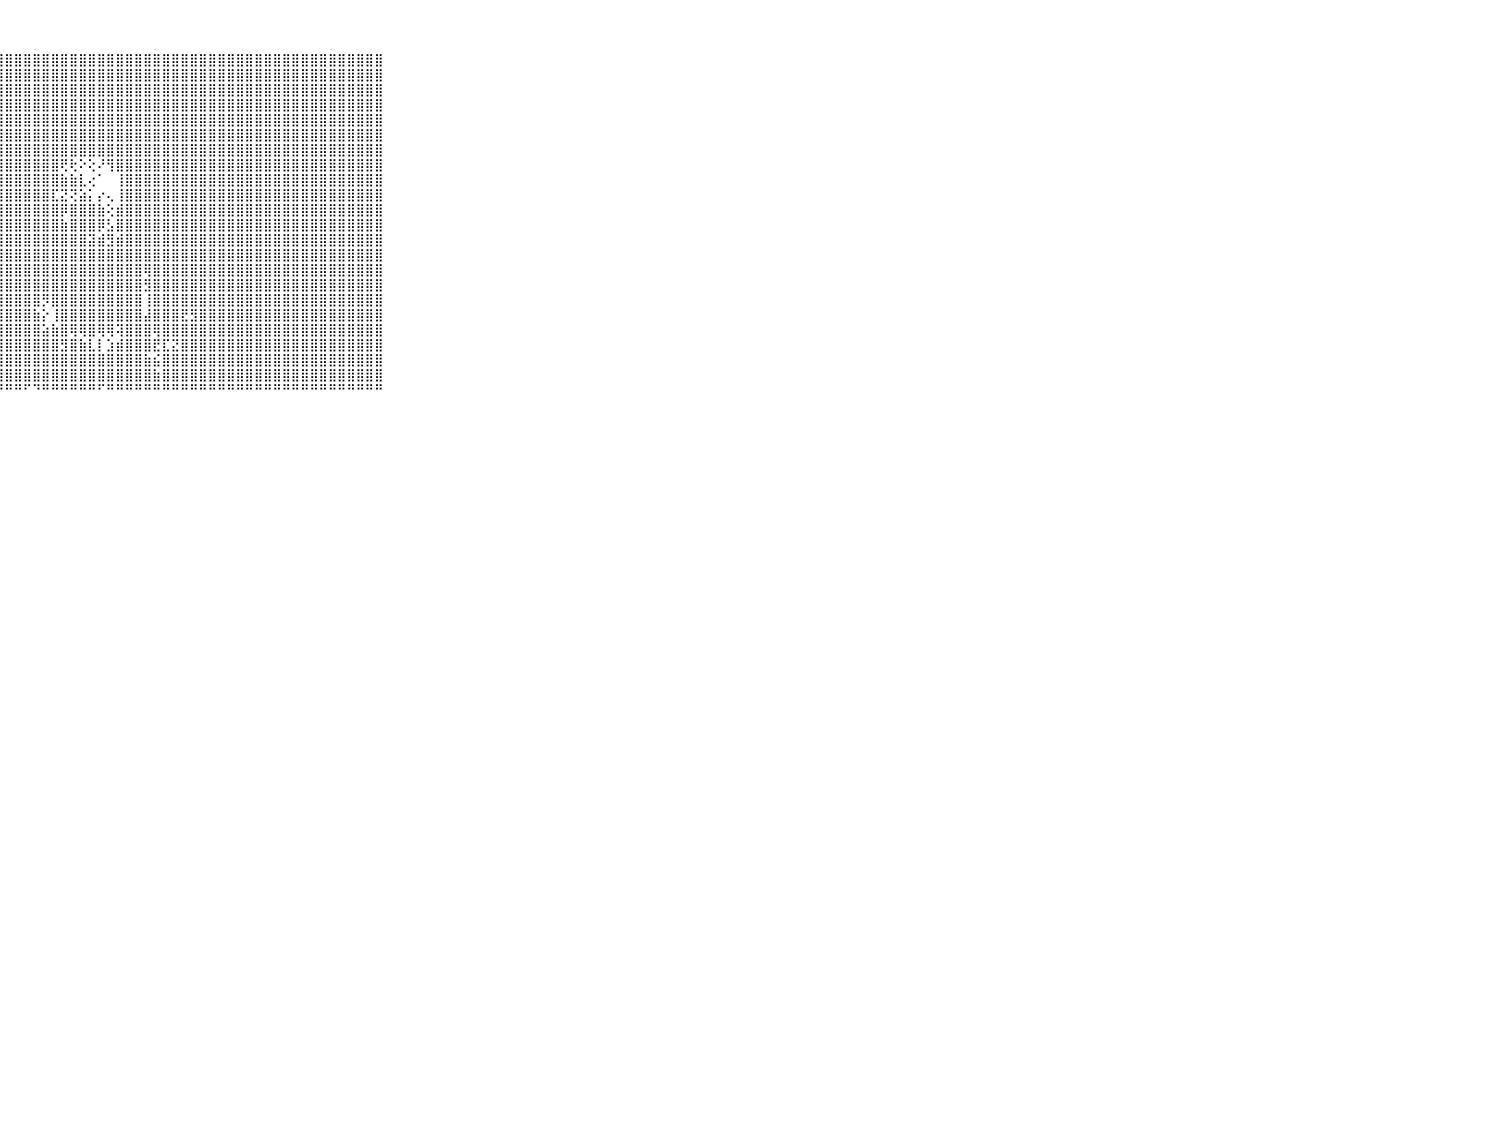

⠀⠀⠀⠀⠀⠀⠀⠀⠀⠀⠀⣿⣿⣿⣿⣿⣿⣿⣿⣿⣿⡇⢕⣿⣿⣿⣿⣿⣿⣿⣿⣿⣿⣿⣿⣿⣿⣿⣿⣿⣿⣿⣿⣿⣿⣿⣿⣿⣿⣿⣿⣿⣿⣿⣿⣿⣿⣿⣿⣿⣿⣿⣿⣿⣿⣿⣿⣿⣿⠀⠀⠀⠀⠀⠀⠀⠀⠀⠀⠀⠀
⠀⠀⠀⠀⠀⠀⠀⠀⠀⠀⠀⣿⣿⣿⣿⣿⣿⣿⣿⣿⣿⡇⢕⣿⣿⣿⣿⣿⣿⣿⣿⣿⣿⣿⣿⣿⣿⣿⣿⣿⣿⣿⣿⣿⣿⣿⣿⣿⣿⣿⣿⣿⣿⣿⣿⣿⣿⣿⣿⣿⣿⣿⣿⣿⣿⣿⣿⣿⣿⠀⠀⠀⠀⠀⠀⠀⠀⠀⠀⠀⠀
⠀⠀⠀⠀⠀⠀⠀⠀⠀⠀⠀⣿⣿⣿⣿⣿⣿⣿⣿⣿⣿⡇⢕⢻⣿⣿⣿⣿⣿⣿⣿⣿⣿⣿⣿⣿⣿⣿⣿⣿⣿⣿⣿⣿⣿⣿⣿⣿⣿⣿⣿⣿⣿⣿⣿⣿⣿⣿⣿⣿⣿⣿⣿⣿⣿⣿⣿⣿⣿⠀⠀⠀⠀⠀⠀⠀⠀⠀⠀⠀⠀
⠀⠀⠀⠀⠀⠀⠀⠀⠀⠀⠀⣿⣿⣿⣿⣿⣿⣿⣿⣿⣿⡇⢕⢼⣿⣿⣿⣿⣿⣿⣿⣿⣿⣿⣿⣿⣿⣿⣿⣿⣿⣿⣿⣿⣿⣿⣿⣿⣿⣿⣿⣿⣿⣿⣿⣿⣿⣿⣿⣿⣿⣿⣿⣿⣿⣿⣿⣿⣿⠀⠀⠀⠀⠀⠀⠀⠀⠀⠀⠀⠀
⠀⠀⠀⠀⠀⠀⠀⠀⠀⠀⠀⣿⣿⣿⣿⣿⣿⣿⣿⣿⣿⣯⢕⢽⣿⣿⣿⣿⣿⣿⣿⣿⣿⣿⣿⣿⣿⣿⣿⣿⣿⣿⣿⣿⣿⣿⣿⣿⣿⣿⣿⣿⣿⣿⣿⣿⣿⣿⣿⣿⣿⣿⣿⣿⣿⣿⣿⣿⣿⠀⠀⠀⠀⠀⠀⠀⠀⠀⠀⠀⠀
⠀⠀⠀⠀⠀⠀⠀⠀⠀⠀⠀⣿⣿⣿⣿⣿⣿⣿⣿⣿⣿⣿⢕⢼⣿⣿⣿⣿⣿⣿⣿⣿⣿⣿⣿⣿⣿⣿⣿⣿⣿⣿⣿⣿⣿⣿⣿⣿⣿⣿⣿⣿⣿⣿⣿⣿⣿⣿⣿⣿⣿⣿⣿⣿⣿⣿⣿⣿⣿⠀⠀⠀⠀⠀⠀⠀⠀⠀⠀⠀⠀
⠀⠀⠀⠀⠀⠀⠀⠀⠀⠀⠀⣿⣿⣿⣿⣿⣿⣿⣿⣿⣿⣿⢕⢸⣿⣿⣿⣿⣿⣿⣿⣿⣿⣿⣿⣿⣿⣿⣿⣿⣿⣿⣿⣿⣿⣿⣿⣿⣿⣿⣿⣿⣿⣿⣿⣿⣿⣿⣿⣿⣿⣿⣿⣿⣿⣿⣿⣿⣿⠀⠀⠀⠀⠀⠀⠀⠀⠀⠀⠀⠀
⠀⠀⠀⠀⠀⠀⠀⠀⠀⠀⠀⣿⣿⣿⣿⣿⣿⣿⣿⣿⣿⣿⢕⢸⣿⣿⣿⣿⣿⣿⣿⣿⣿⣿⢟⢗⠕⢕⠜⢻⣿⣿⣿⣿⣿⣿⣿⣿⣿⣿⣿⣿⣿⣿⣿⣿⣿⣿⣿⣿⣿⣿⣿⣿⣿⣿⣿⣿⣿⠀⠀⠀⠀⠀⠀⠀⠀⠀⠀⠀⠀
⠀⠀⠀⠀⠀⠀⠀⠀⠀⠀⠀⣿⣿⣿⣿⣿⣿⣿⣿⣿⣿⣿⢕⢸⣿⣿⣿⣿⣿⣿⣿⣿⣿⣿⣷⣷⣇⢔⠁⠀⢸⣿⣿⣿⣿⣿⣿⣿⣿⣿⣿⣿⣿⣿⣿⣿⣿⣿⣿⣿⣿⣿⣿⣿⣿⣿⣿⣿⣿⠀⠀⠀⠀⠀⠀⠀⠀⠀⠀⠀⠀
⠀⠀⠀⠀⠀⠀⠀⠀⠀⠀⠀⣿⣿⣿⣿⣿⣿⣿⣿⣿⣿⣿⢕⢸⣿⣿⣿⣿⣿⣿⣿⣿⣿⣏⣝⢝⣵⡅⡔⢄⢸⣿⣿⣿⣿⣿⣿⣿⣿⣿⣿⣿⣿⣿⣿⣿⣿⣿⣿⣿⣿⣿⣿⣿⣿⣿⣿⣿⣿⠀⠀⠀⠀⠀⠀⠀⠀⠀⠀⠀⠀
⠀⠀⠀⠀⠀⠀⠀⠀⠀⠀⠀⣿⣿⣿⣿⣿⣿⣿⣿⣿⣿⣿⢕⢸⣿⣿⣿⣿⣿⣿⣿⣿⣿⣿⡿⣿⣿⣿⣷⢕⣾⣿⣿⣿⣿⣿⣿⣿⣿⣿⣿⣿⣿⣿⣿⣿⣿⣿⣿⣿⣿⣿⣿⣿⣿⣿⣿⣿⣿⠀⠀⠀⠀⠀⠀⠀⠀⠀⠀⠀⠀
⠀⠀⠀⠀⠀⠀⠀⠀⠀⠀⠀⣿⣿⣿⣿⣿⣿⣿⣿⣿⣿⣿⢕⢸⣿⣿⣿⣿⣿⣿⣿⣿⣿⣿⣷⣿⣿⣿⡿⣣⣿⣿⣿⣿⣿⣿⣿⣿⣿⣿⣿⣿⣿⣿⣿⣿⣿⣿⣿⣿⣿⣿⣿⣿⣿⣿⣿⣿⣿⠀⠀⠀⠀⠀⠀⠀⠀⠀⠀⠀⠀
⠀⠀⠀⠀⠀⠀⠀⠀⠀⠀⠀⣿⣿⣿⣿⣿⣿⣿⣿⣿⣿⣿⢕⢕⣿⣿⣿⣿⣿⣿⣿⣿⣿⣿⣿⣿⣿⣽⣾⣻⣾⣿⣿⣿⣿⣿⣿⣿⣿⣿⣿⣿⣿⣿⣿⣿⣿⣿⣿⣿⣿⣿⣿⣿⣿⣿⣿⣿⣿⠀⠀⠀⠀⠀⠀⠀⠀⠀⠀⠀⠀
⠀⠀⠀⠀⠀⠀⠀⠀⠀⠀⠀⣿⣿⣿⣿⣿⣿⣿⣿⣿⣿⣿⢕⢕⣿⣿⣿⣿⣿⣿⣿⣿⣿⣿⣿⣿⣿⣿⣿⣿⣿⣿⣿⣿⣿⣿⣿⣿⣿⣿⣿⣿⣿⣿⣿⣿⣿⣿⣿⣿⣿⣿⣿⣿⣿⣿⣿⣿⣿⠀⠀⠀⠀⠀⠀⠀⠀⠀⠀⠀⠀
⠀⠀⠀⠀⠀⠀⠀⠀⠀⠀⠀⣿⣿⣿⣿⣿⣿⣿⣿⣿⣿⣿⢕⢕⣿⣿⣿⣿⣿⣿⣿⣿⣿⣿⣿⣿⣿⣿⣿⣿⣿⣿⣿⢿⣿⣿⣿⣿⣿⣿⣿⣿⣿⣿⣿⣿⣿⣿⣿⣿⣿⣿⣿⣿⣿⣿⣿⣿⣿⠀⠀⠀⠀⠀⠀⠀⠀⠀⠀⠀⠀
⠀⠀⠀⠀⠀⠀⠀⠀⠀⠀⠀⣿⣿⣿⣿⣿⣿⣿⣿⣿⣿⣿⢕⢕⣿⣿⣿⣿⣿⣿⣿⣿⣿⣿⣿⣿⣿⣿⣿⣿⣿⣿⣿⣻⣿⣿⣿⣿⣿⣿⣿⣿⣿⣿⣿⣿⣿⣿⣿⣿⣿⣿⣿⣿⣿⣿⣿⣿⣿⠀⠀⠀⠀⠀⠀⠀⠀⠀⠀⠀⠀
⠀⠀⠀⠀⠀⠀⠀⠀⠀⠀⠀⣿⣿⣿⣿⣿⣿⣿⣿⣿⣿⣿⢕⢕⣿⣿⣿⣿⣿⣿⣿⣿⡻⣿⣿⣿⣿⣿⣿⣿⣿⣿⣿⢸⣿⣿⣿⣿⣿⣿⣿⣿⣿⣿⣿⣿⣿⣿⣿⣿⣿⣿⣿⣿⣿⣿⣿⣿⣿⠀⠀⠀⠀⠀⠀⠀⠀⠀⠀⠀⠀
⠀⠀⠀⠀⠀⠀⠀⠀⠀⠀⠀⣿⣿⣿⣿⣿⣿⣿⣿⣿⣿⣿⢕⢕⣿⣿⣿⣿⣿⣿⣿⣷⡕⢸⣿⣿⣿⣿⣿⣿⣿⣿⣿⣼⣿⣿⣿⣟⣻⣿⣿⣿⣿⣿⣿⣿⣿⣿⣿⣿⣿⣿⣿⣿⣿⣿⣿⣿⣿⠀⠀⠀⠀⠀⠀⠀⠀⠀⠀⠀⠀
⠀⠀⠀⠀⠀⠀⠀⠀⠀⠀⠀⣿⣿⣿⣿⣿⣿⣿⣿⣿⣿⣿⢕⢕⣿⣿⣿⣿⣿⣿⣿⣿⣵⣷⣿⢿⢿⣿⢿⢿⢽⣿⣿⣿⢿⣿⣿⣿⣿⣿⣿⣿⣿⣿⣿⣿⣿⣿⣿⣿⣿⣿⣿⣿⣿⣿⣿⣿⣿⠀⠀⠀⠀⠀⠀⠀⠀⠀⠀⠀⠀
⠀⠀⠀⠀⠀⠀⠀⠀⠀⠀⠀⣿⣿⣿⣿⣿⣿⣿⣿⣿⣿⣿⢕⢕⣿⣿⣿⣿⣿⣿⣿⣿⣿⣿⣻⣿⣷⣇⡇⣱⣾⣿⣿⣿⣟⣏⣝⣿⣿⣿⣿⣿⣿⣿⣿⣿⣿⣿⣿⣿⣿⣿⣿⣿⣿⣿⣿⣿⣿⠀⠀⠀⠀⠀⠀⠀⠀⠀⠀⠀⠀
⠀⠀⠀⠀⠀⠀⠀⠀⠀⠀⠀⣻⣿⣿⣿⣿⣿⣿⣿⣿⣿⣿⢕⢕⣿⣿⣿⣿⣿⣿⣿⣿⣿⣿⣿⣿⣿⣿⣿⣿⣿⣿⣿⣷⣮⣿⣿⣿⣿⣿⣿⣿⣿⣿⣿⣿⣿⣿⣿⣿⣿⣿⣿⣿⣿⣿⣿⣿⣿⠀⠀⠀⠀⠀⠀⠀⠀⠀⠀⠀⠀
⠀⠀⠀⠀⠀⠀⠀⠀⠀⠀⠀⣞⣿⣿⣿⣿⣿⣿⣿⣿⣿⣿⢕⢕⣿⣿⣿⣿⣿⣿⣿⣿⣿⣿⣿⣿⣿⣿⣿⣿⣿⣿⣿⣿⣷⣿⣿⣿⣿⣿⣿⣿⣿⣿⣿⣿⣿⣿⣿⣿⣿⣿⣿⣿⣿⣿⣿⣿⣿⠀⠀⠀⠀⠀⠀⠀⠀⠀⠀⠀⠀
⠀⠀⠀⠀⠀⠀⠀⠀⠀⠀⠀⠙⠛⠛⠋⠛⠛⠛⠛⠛⠛⠛⠑⠑⠛⠛⠛⠛⠛⠛⠋⠙⠛⠛⠛⠛⠛⠛⠋⠛⠛⠛⠛⠛⠛⠛⠛⠛⠛⠛⠛⠛⠛⠛⠛⠛⠛⠛⠛⠛⠛⠛⠛⠛⠛⠛⠛⠛⠛⠀⠀⠀⠀⠀⠀⠀⠀⠀⠀⠀⠀